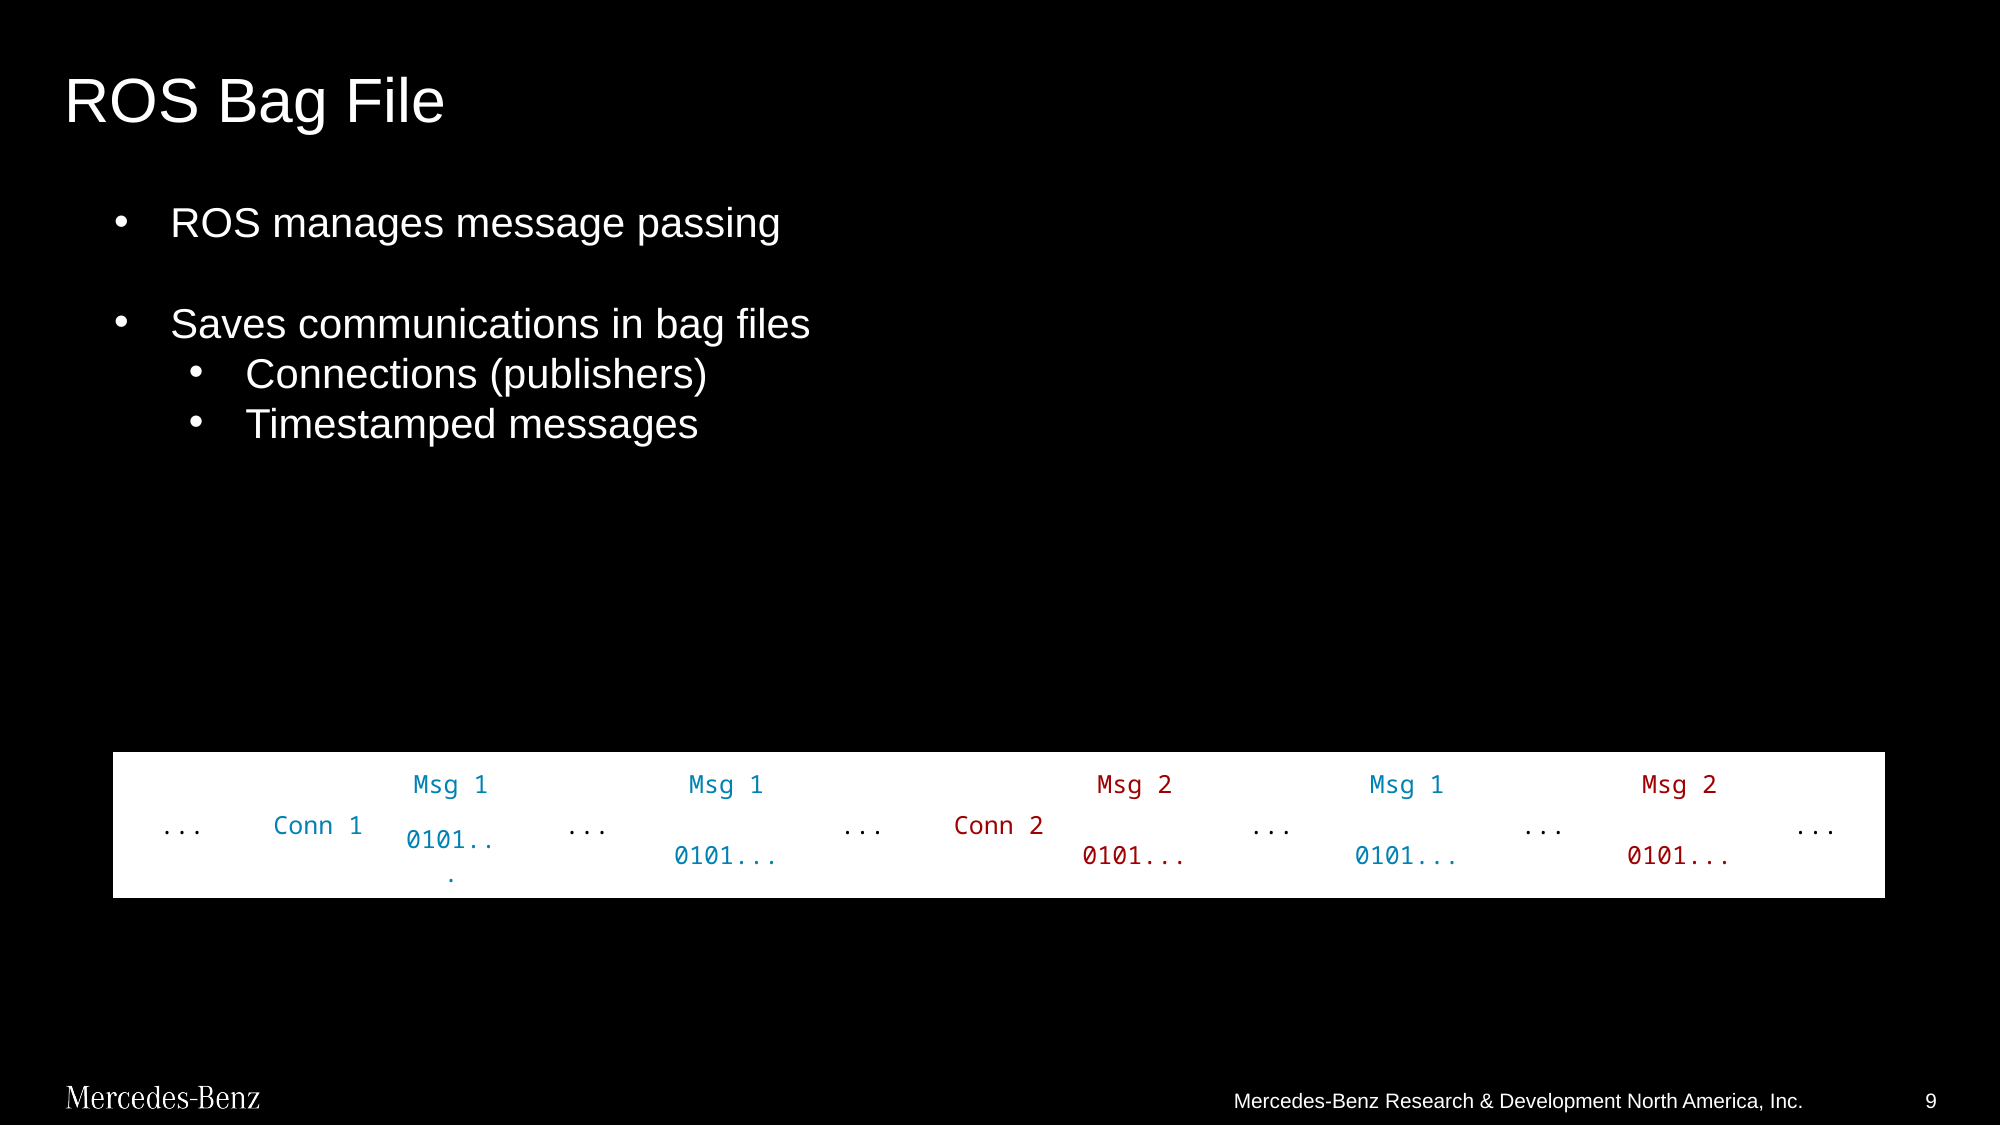

# ROS Bag File
ROS manages message passing

Saves communications in bag files
Connections (publishers)
Timestamped messages
| ... | Conn 1 | Msg 1 | ... | Msg 1 | ... | Conn 2 | Msg 2 | ... | Msg 1 | ... | Msg 2 | ... |
| --- | --- | --- | --- | --- | --- | --- | --- | --- | --- | --- | --- | --- |
|  |  | 0101... |  | 0101... |  |  | 0101... |  | 0101... |  | 0101... |  |

Mercedes-Benz Research & Development North America, Inc.
9